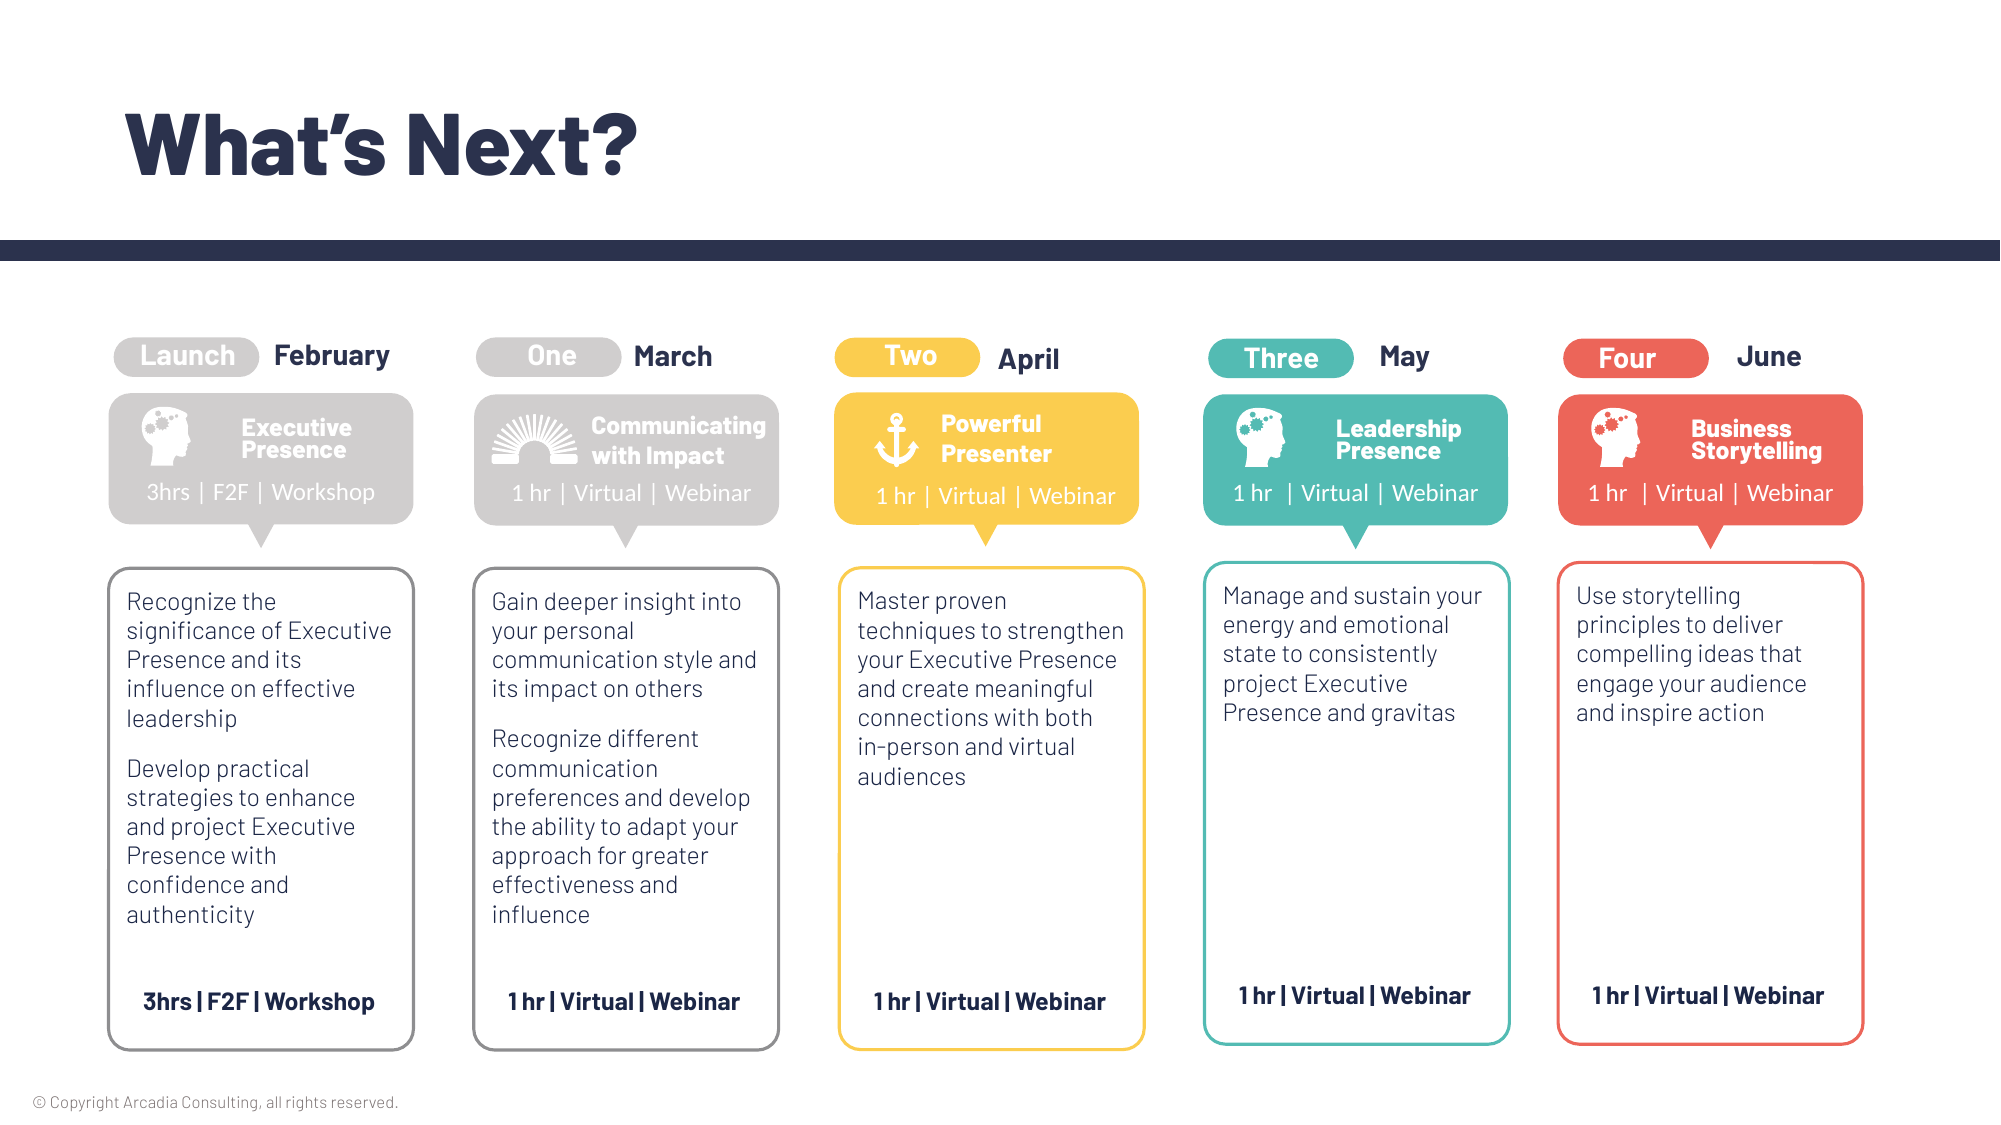

# What’s Next?

February
Launch

Executive Presence
3hrs | F2F | Workshop

One
March

Communicating with Impact
1 hr | Virtual | Webinar

April
Two

Powerful Presenter
1 hr | Virtual | Webinar

May
Three

Leadership Presence
1 hr  | Virtual | Webinar

June
Four

Business Storytelling
1 hr  | Virtual | Webinar

Manage and sustain your energy and emotional state to consistently project Executive Presence and gravitas

Use storytelling principles to deliver compelling ideas that engage your audience and inspire action
Master proven techniques to strengthen your Executive Presence and create meaningful connections with both in-person and virtual audiences

Recognize the significance of Executive Presence and its influence on effective leadership
Develop practical strategies to enhance and project Executive Presence with confidence and authenticity

Gain deeper insight into your personal communication style and its impact on others
Recognize different communication preferences and develop the ability to adapt your approach for greater effectiveness and influence

1 hr | Virtual | Webinar
1 hr | Virtual | Webinar
1 hr | Virtual | Webinar
3hrs | F2F | Workshop
1 hr | Virtual | Webinar